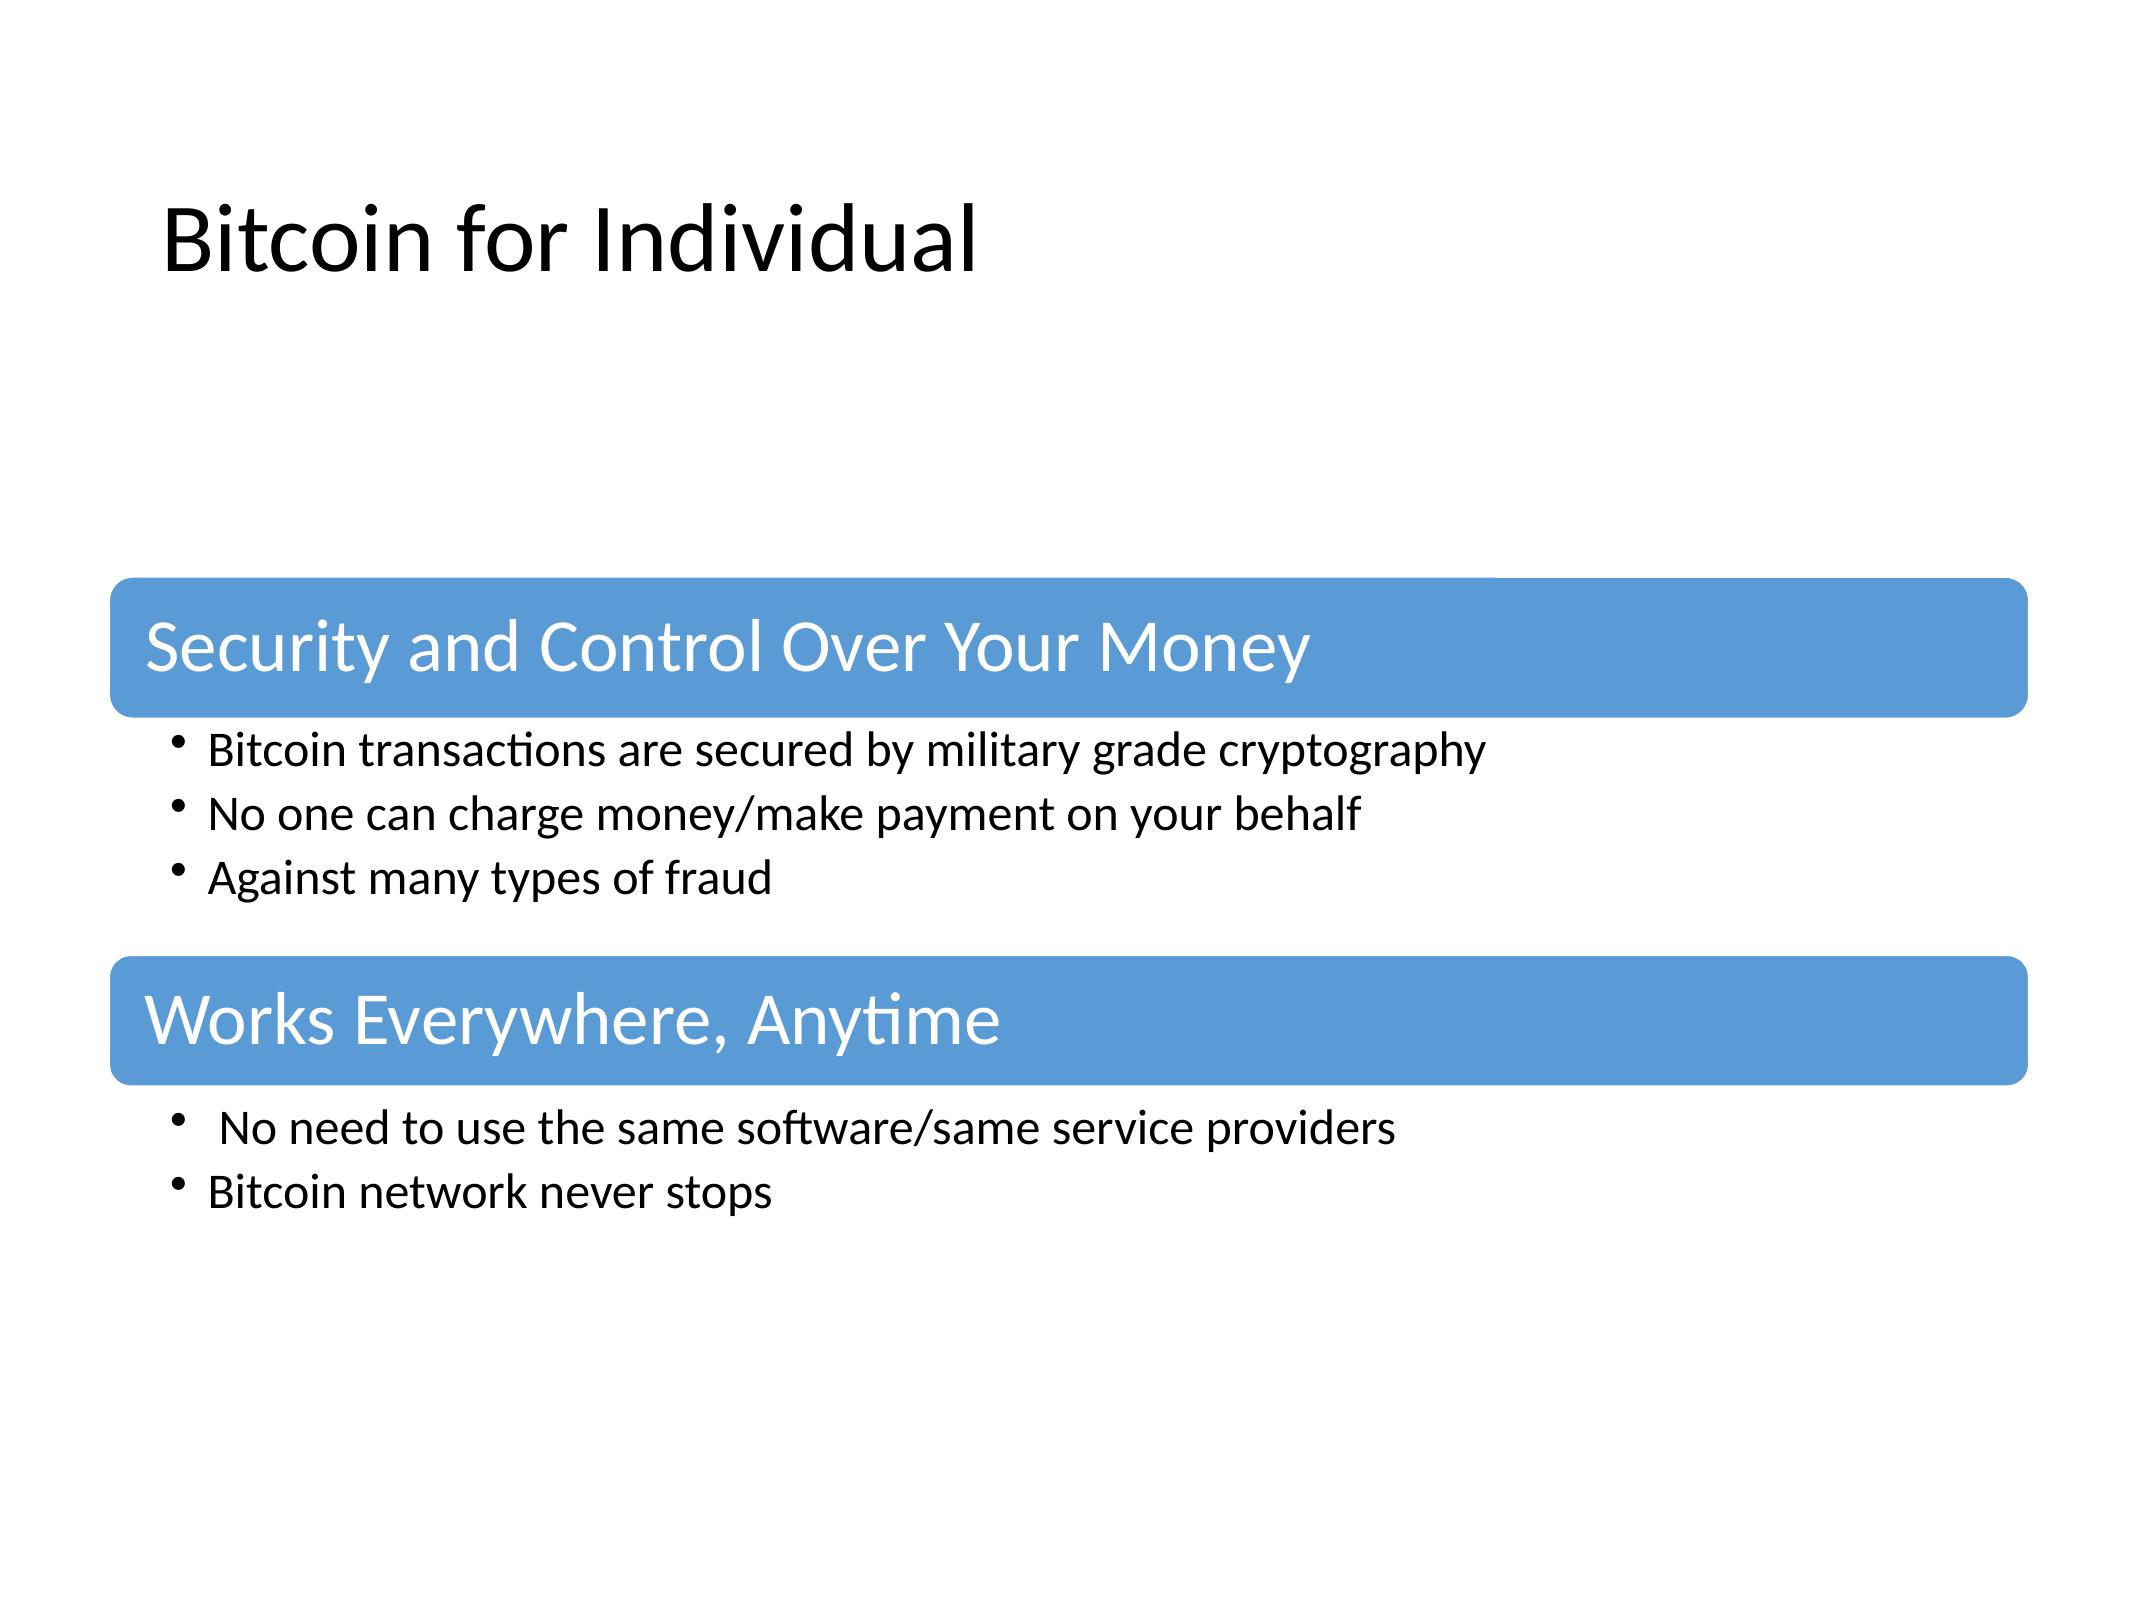

# Bitcoin for Individual
Security and Control Over Your Money
Bitcoin transactions are secured by military grade cryptography
No one can charge money/make payment on your behalf
Against many types of fraud
Works Everywhere, Anytime
 No need to use the same software/same service providers
Bitcoin network never stops